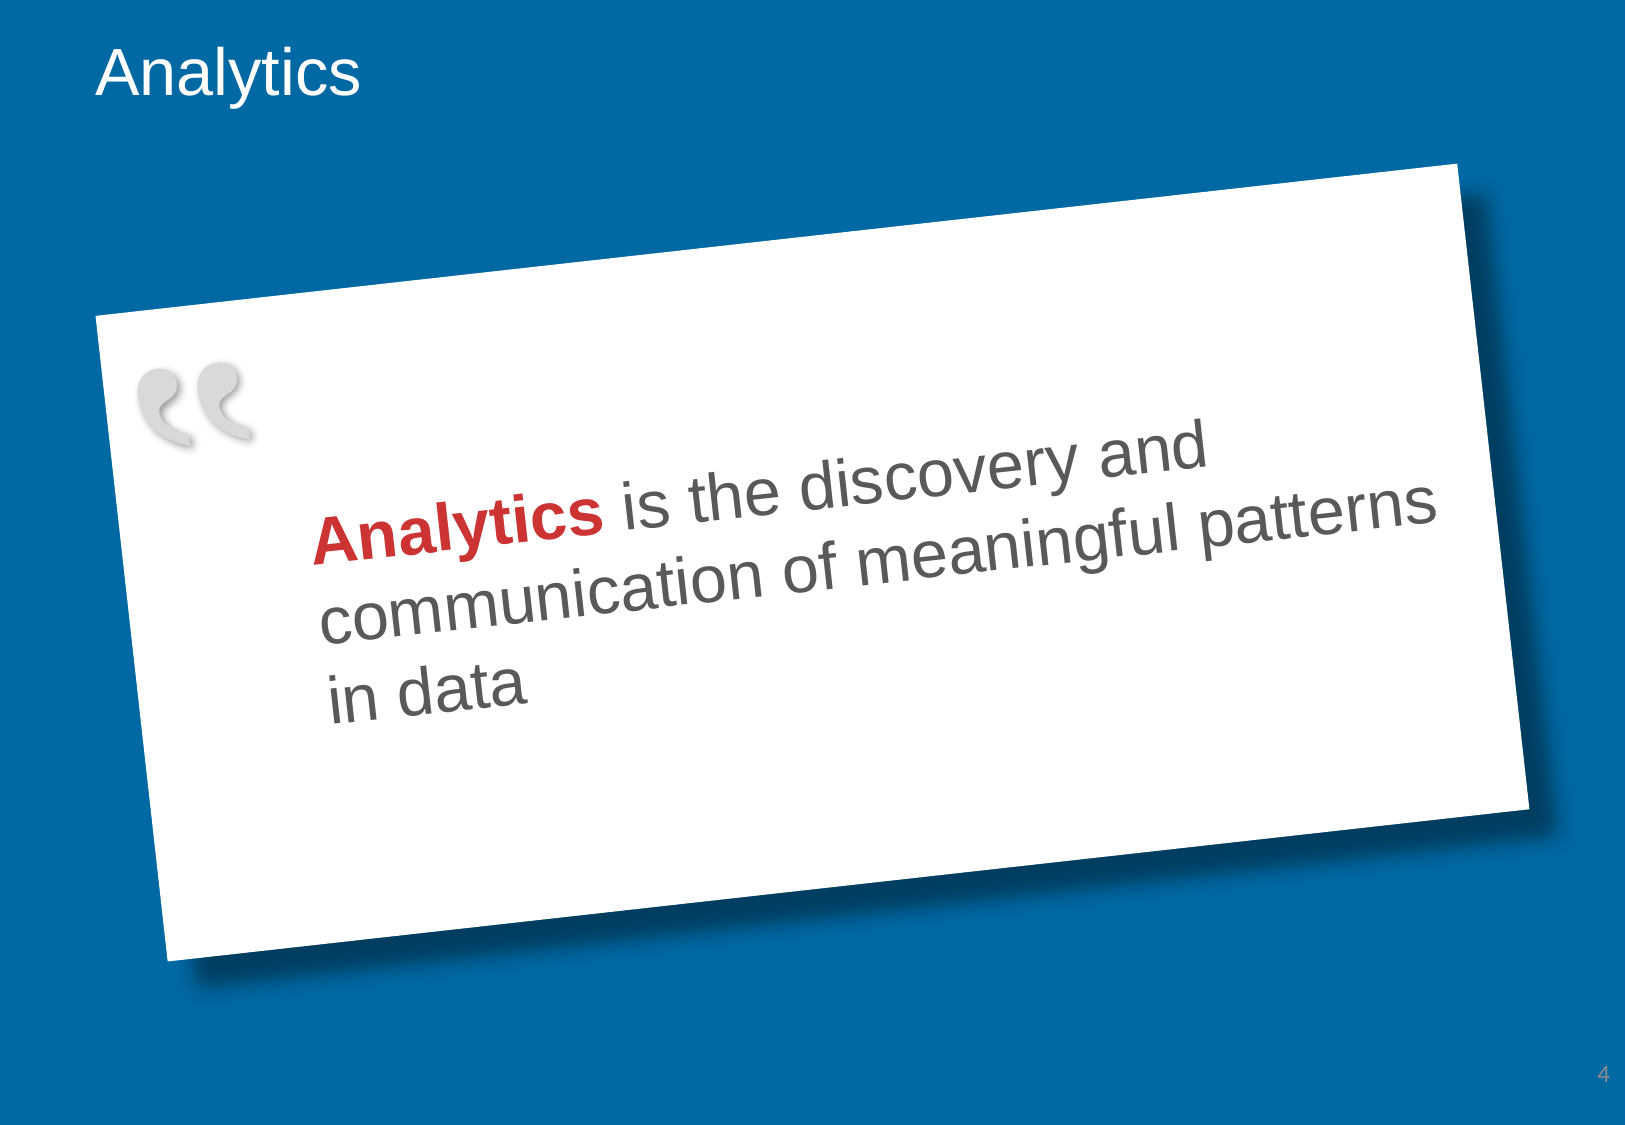

# Analytics
Analytics is the discovery and communication of meaningful patterns in data
4